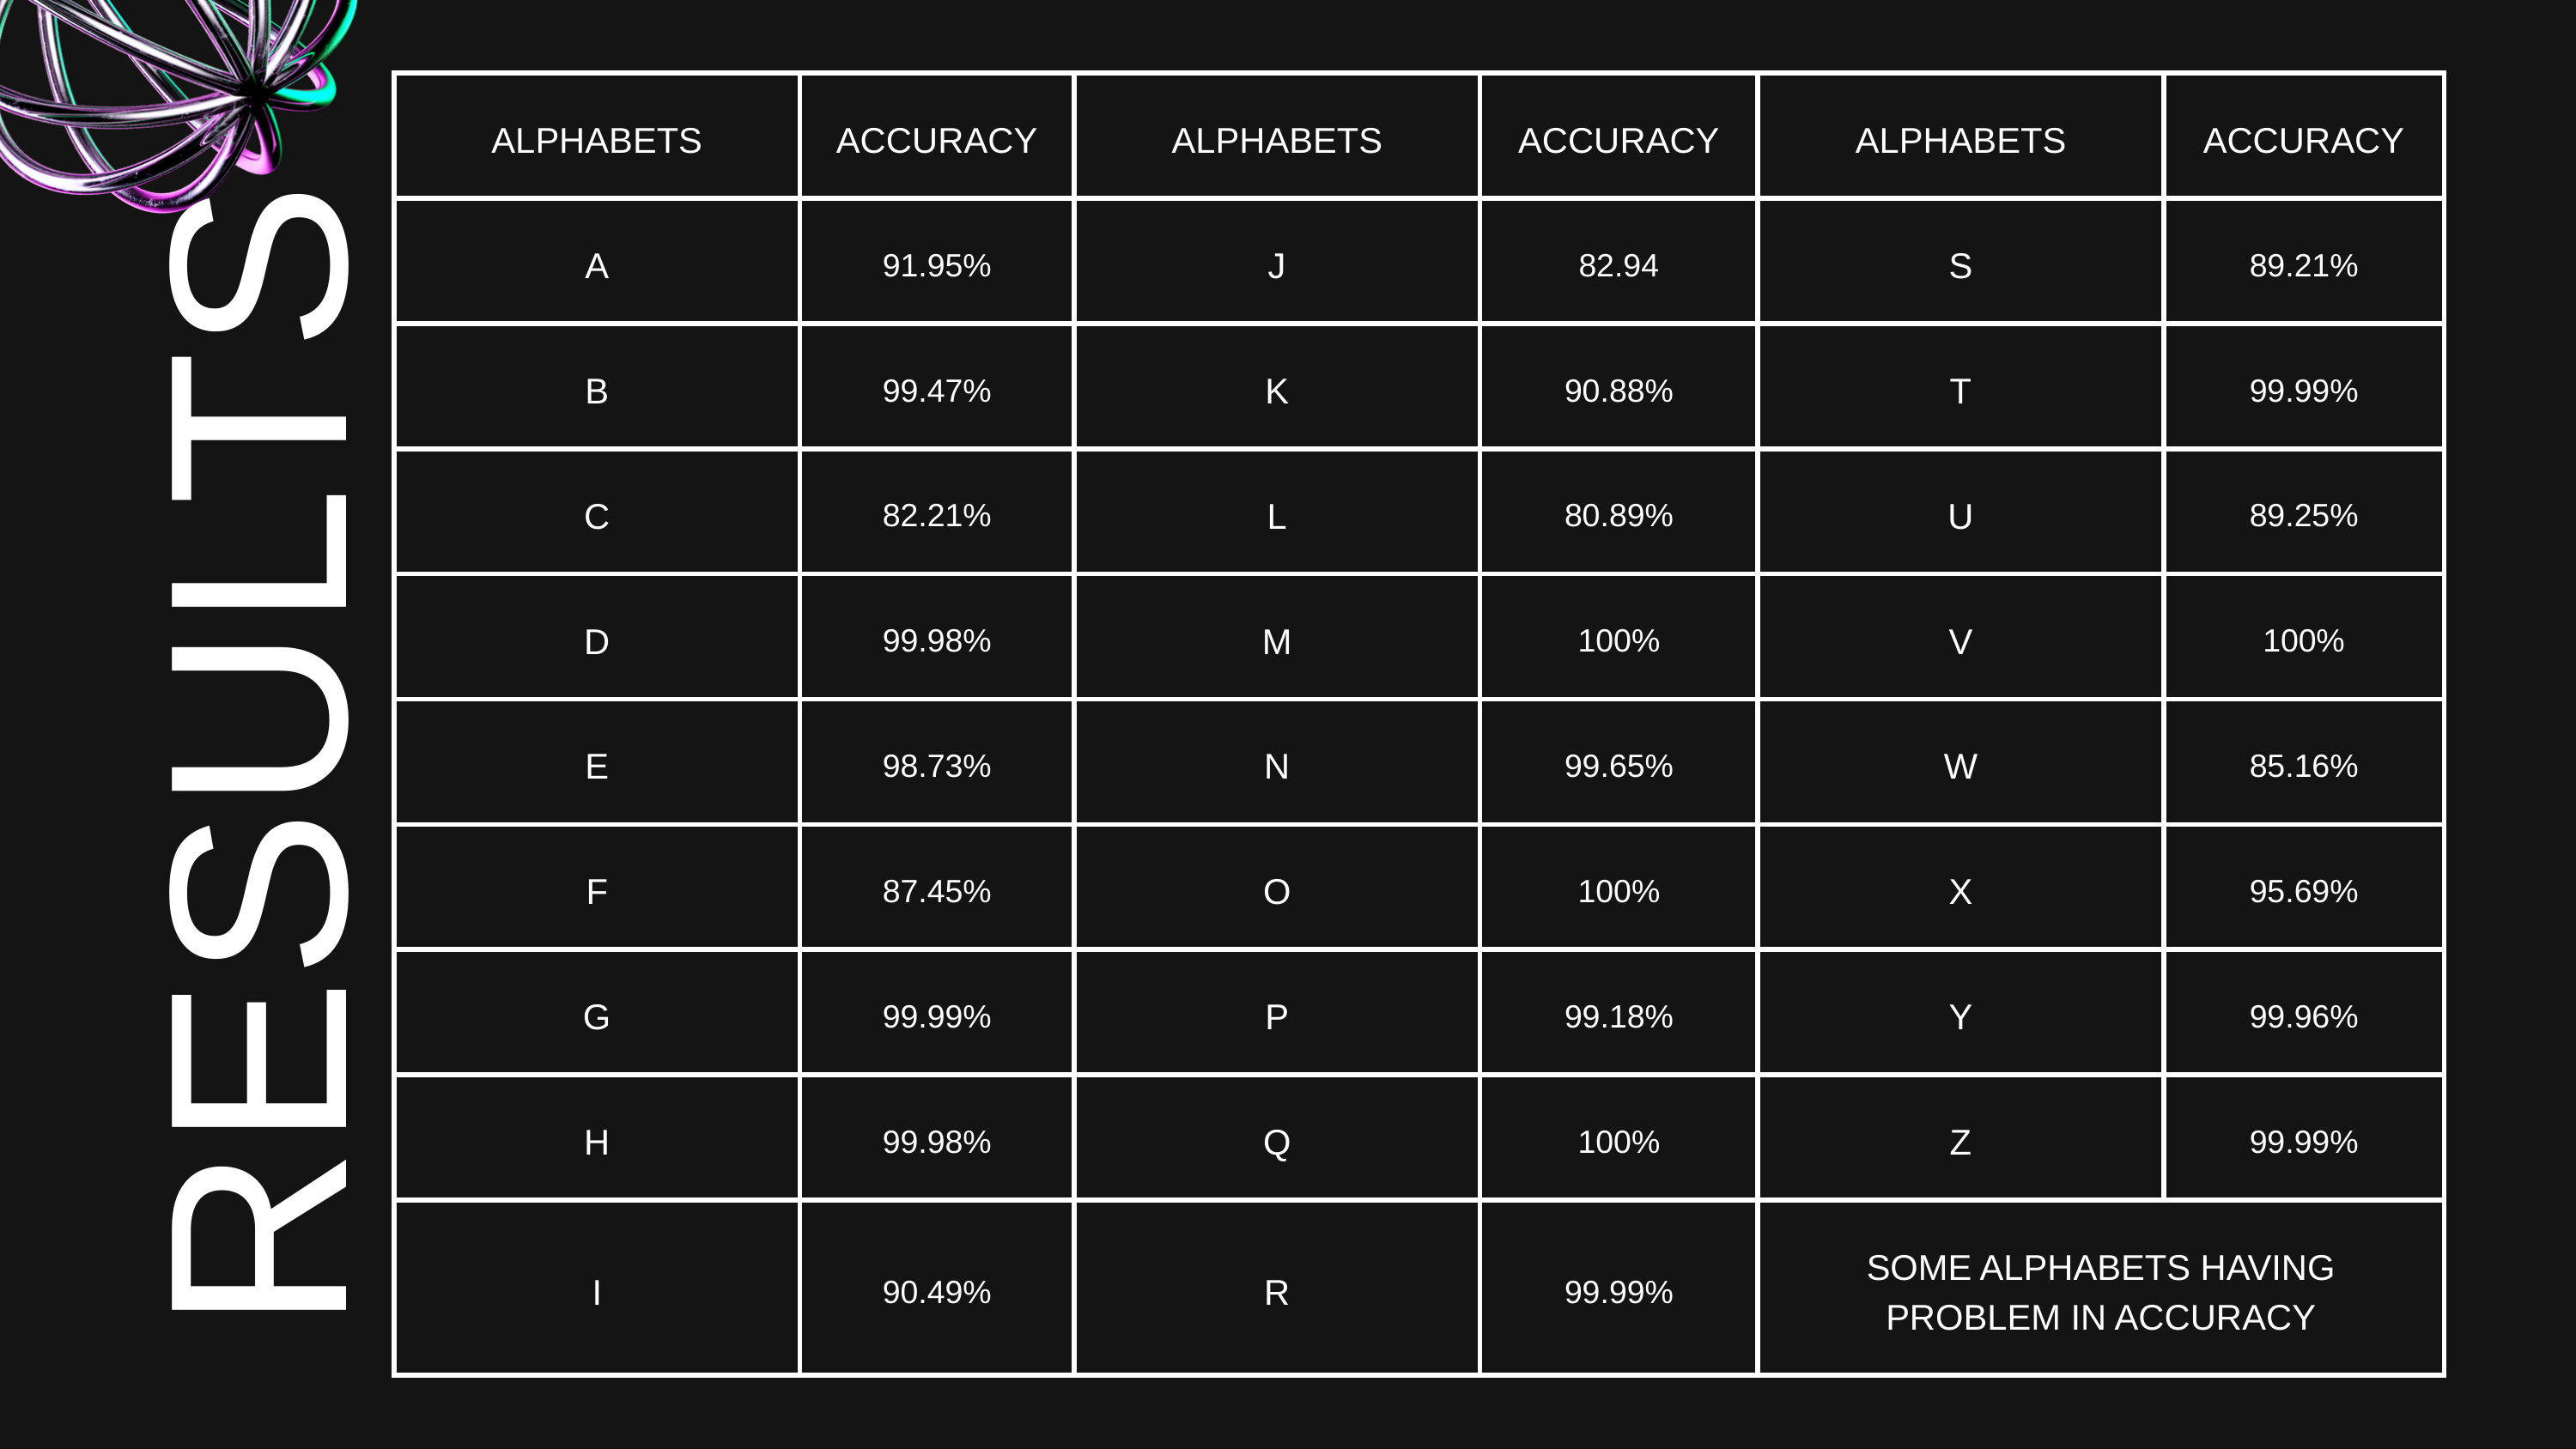

| ALPHABETS | ACCURACY | ALPHABETS | ACCURACY | ALPHABETS | ACCURACY |
| --- | --- | --- | --- | --- | --- |
| A | 91.95% | J | 82.94 | S | 89.21% |
| B | 99.47% | K | 90.88% | T | 99.99% |
| C | 82.21% | L | 80.89% | U | 89.25% |
| D | 99.98% | M | 100% | V | 100% |
| E | 98.73% | N | 99.65% | W | 85.16% |
| F | 87.45% | O | 100% | X | 95.69% |
| G | 99.99% | P | 99.18% | Y | 99.96% |
| H | 99.98% | Q | 100% | Z | 99.99% |
| I | 90.49% | R | 99.99% | SOME ALPHABETS HAVING PROBLEM IN ACCURACY | SOME ALPHABETS HAVING PROBLEM IN ACCURACY |
RESULTS